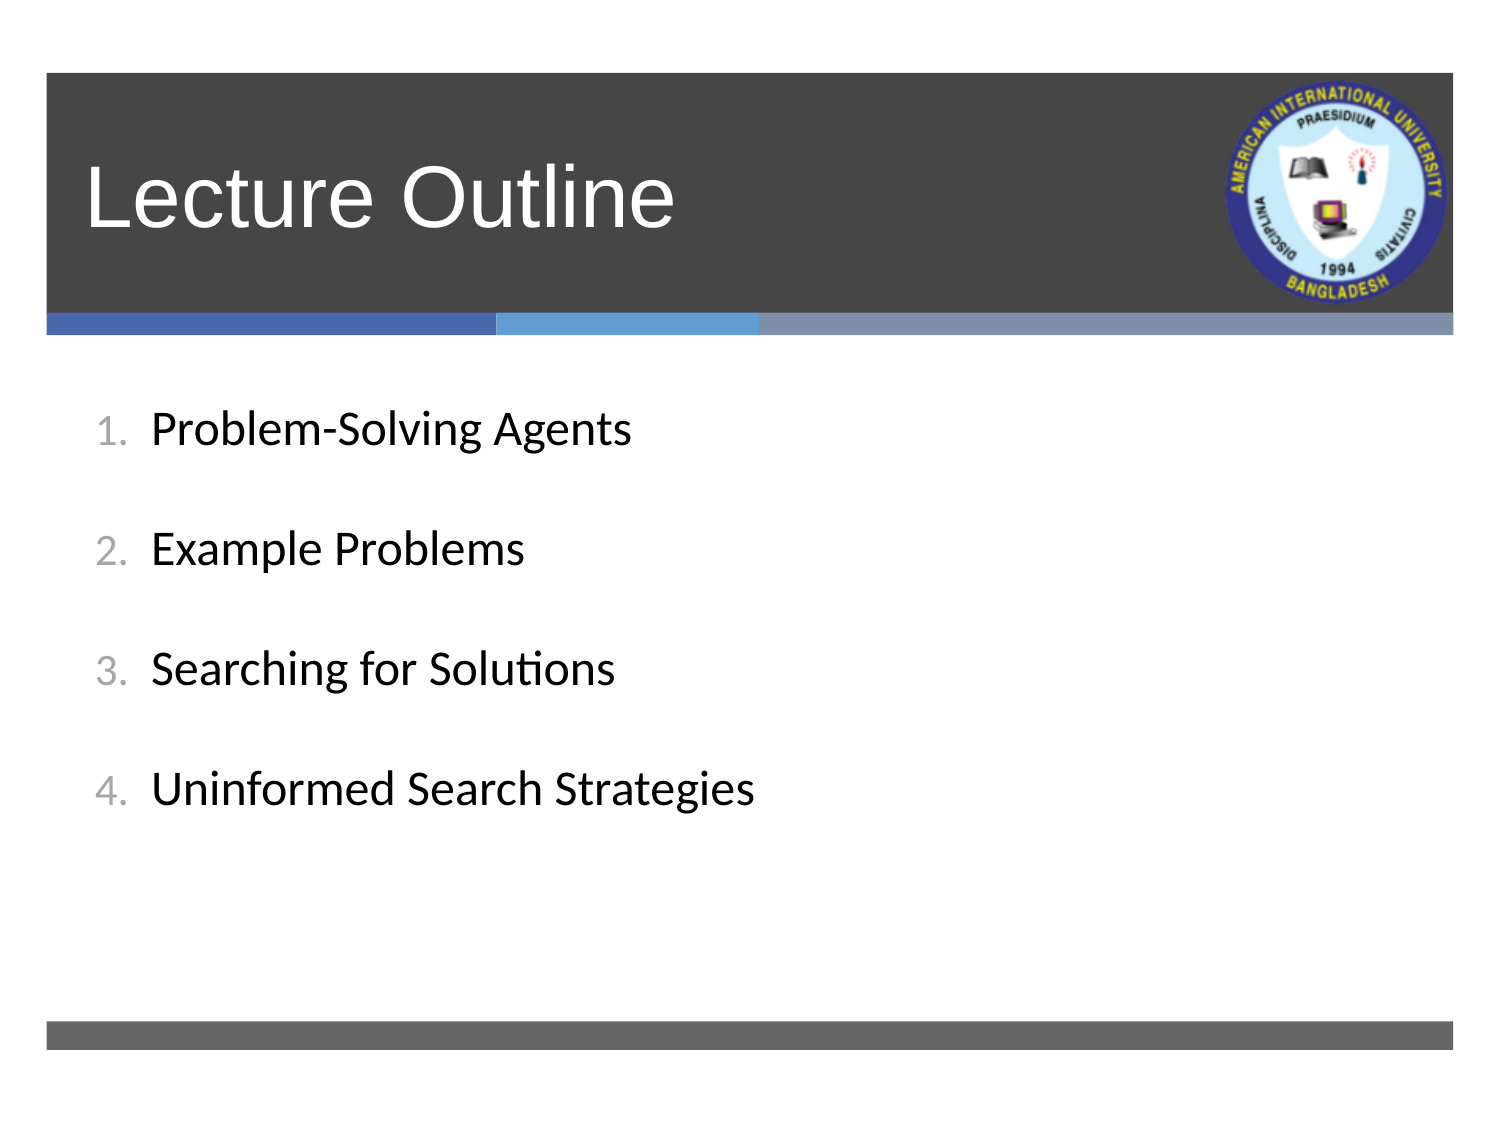

# Lecture Outline
Problem-Solving Agents

Example Problems

Searching for Solutions

Uninformed Search Strategies